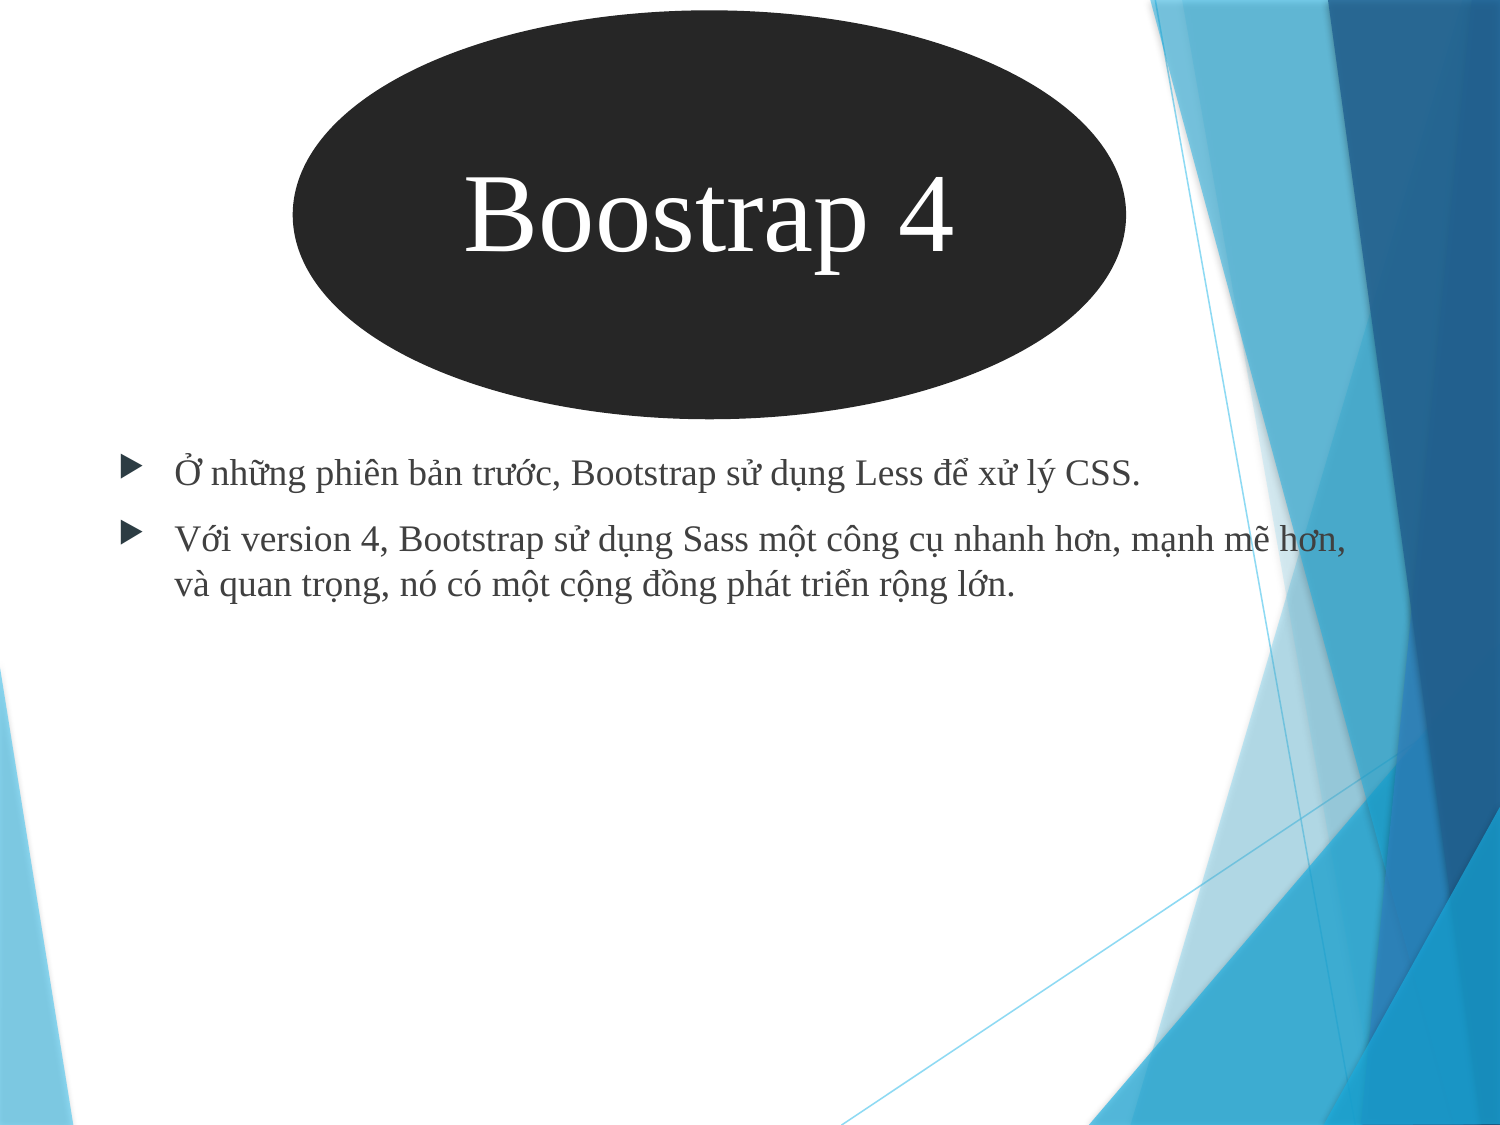

Boostrap 4
Ở những phiên bản trước, Bootstrap sử dụng Less để xử lý CSS.
Với version 4, Bootstrap sử dụng Sass một công cụ nhanh hơn, mạnh mẽ hơn, và quan trọng, nó có một cộng đồng phát triển rộng lớn.